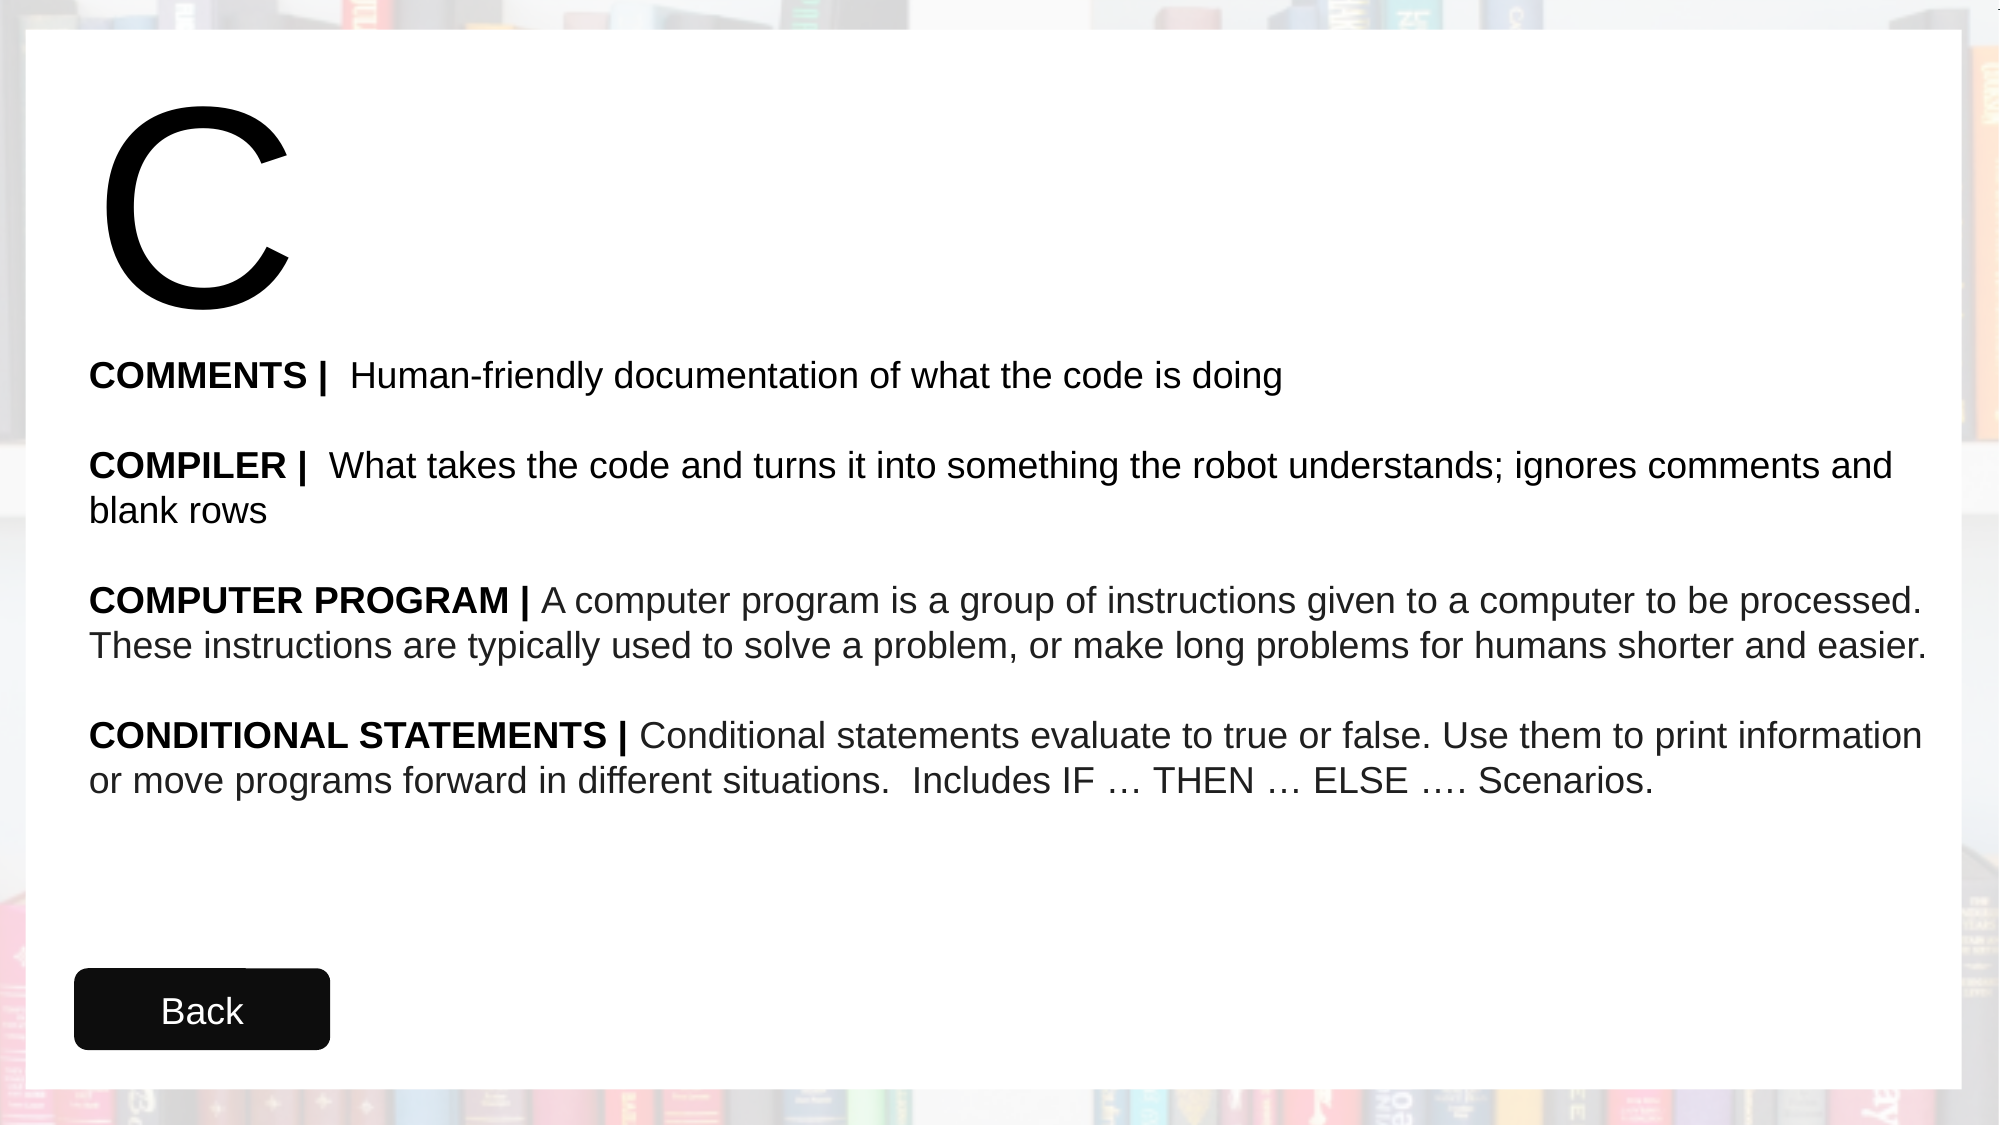

C
COMMENTS |  Human-friendly documentation of what the code is doing

COMPILER |  What takes the code and turns it into something the robot understands; ignores comments and blank rows

COMPUTER PROGRAM | A computer program is a group of instructions given to a computer to be processed. These instructions are typically used to solve a problem, or make long problems for humans shorter and easier.

CONDITIONAL STATEMENTS | Conditional statements evaluate to true or false. Use them to print information or move programs forward in different situations.  Includes IF … THEN … ELSE …. Scenarios.

Back